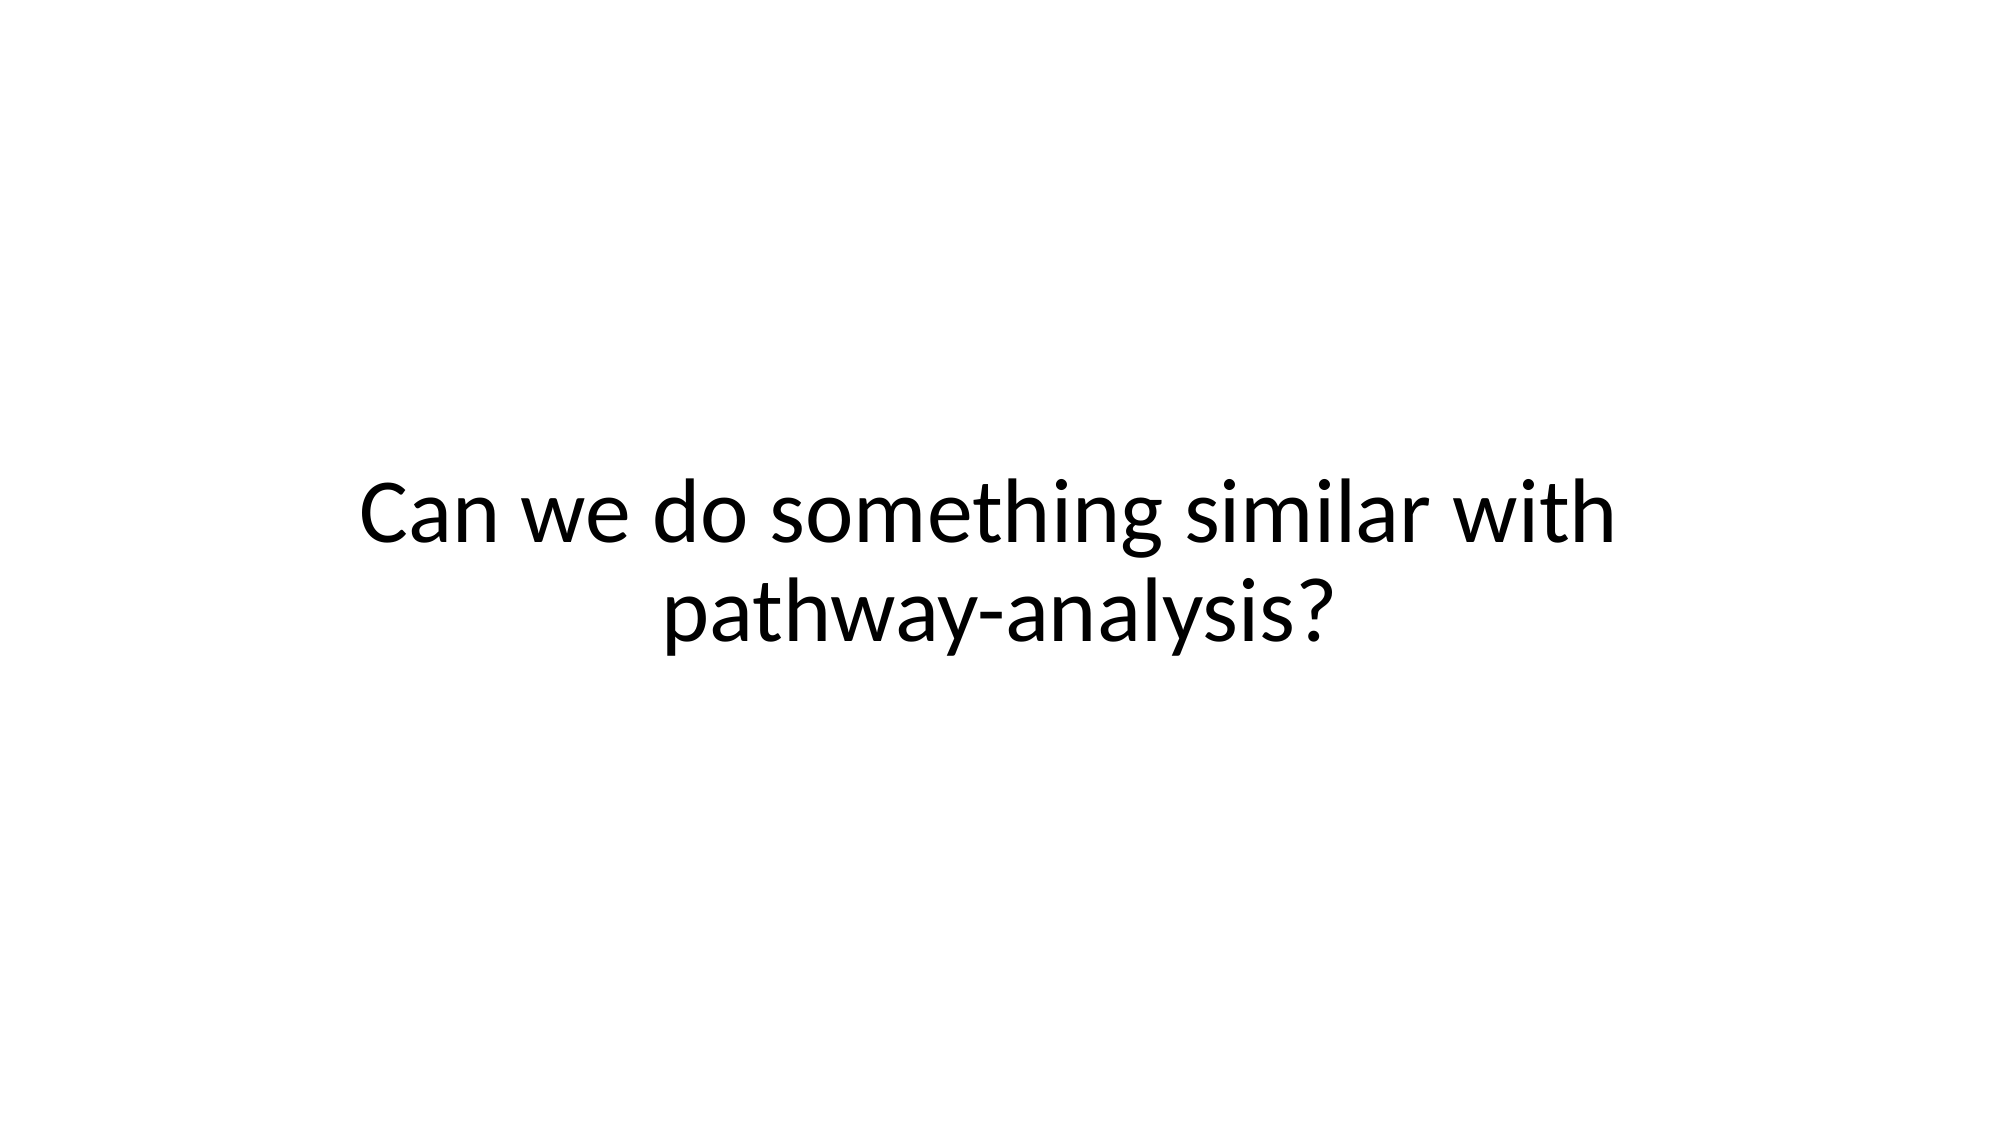

# Can we do something similar with pathway-analysis?